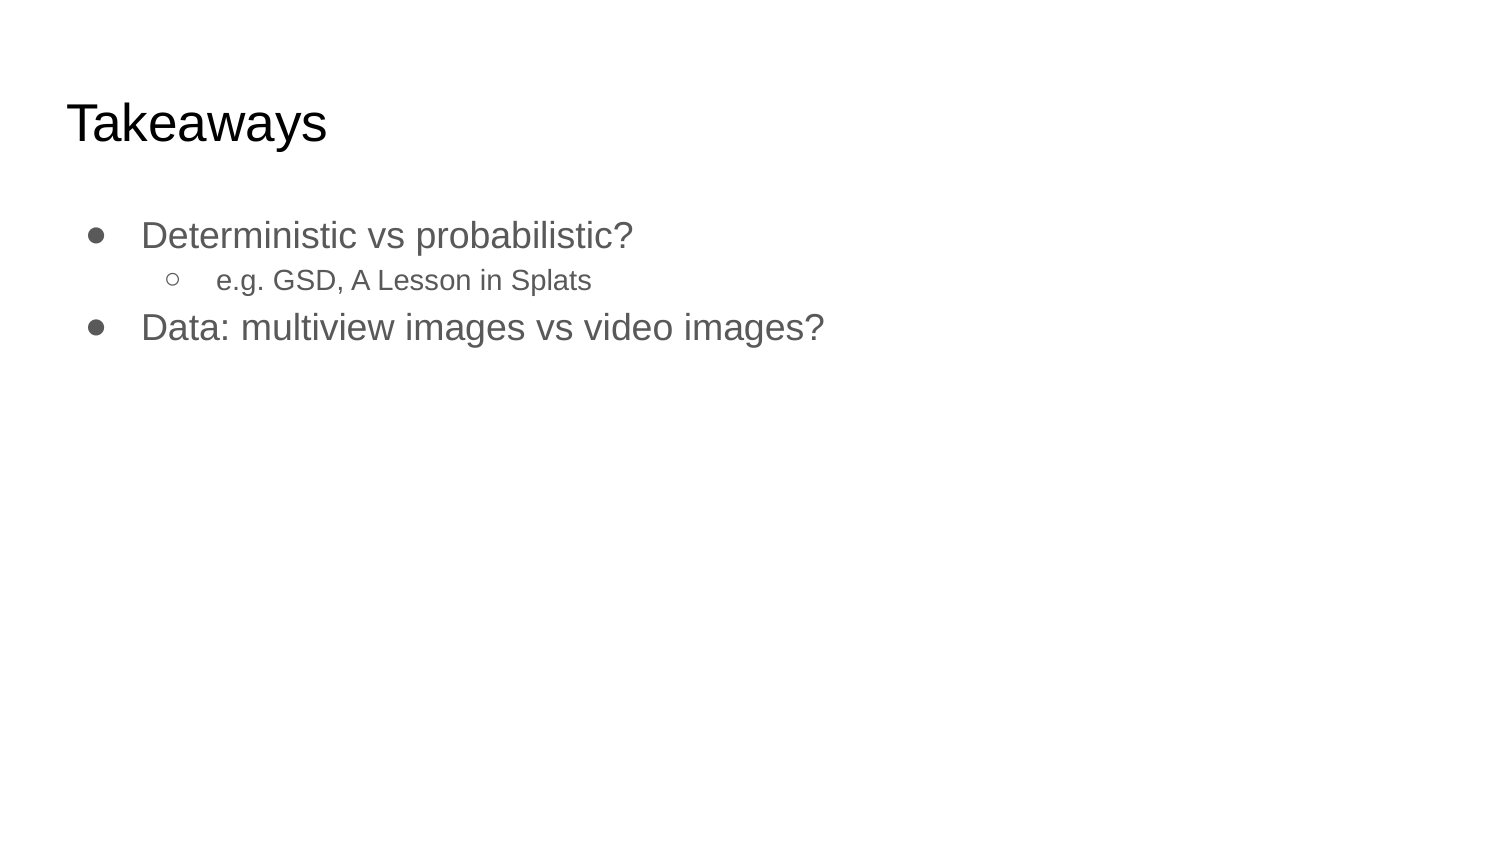

# Takeaways
Deterministic vs probabilistic?
e.g. GSD, A Lesson in Splats
Data: multiview images vs video images?